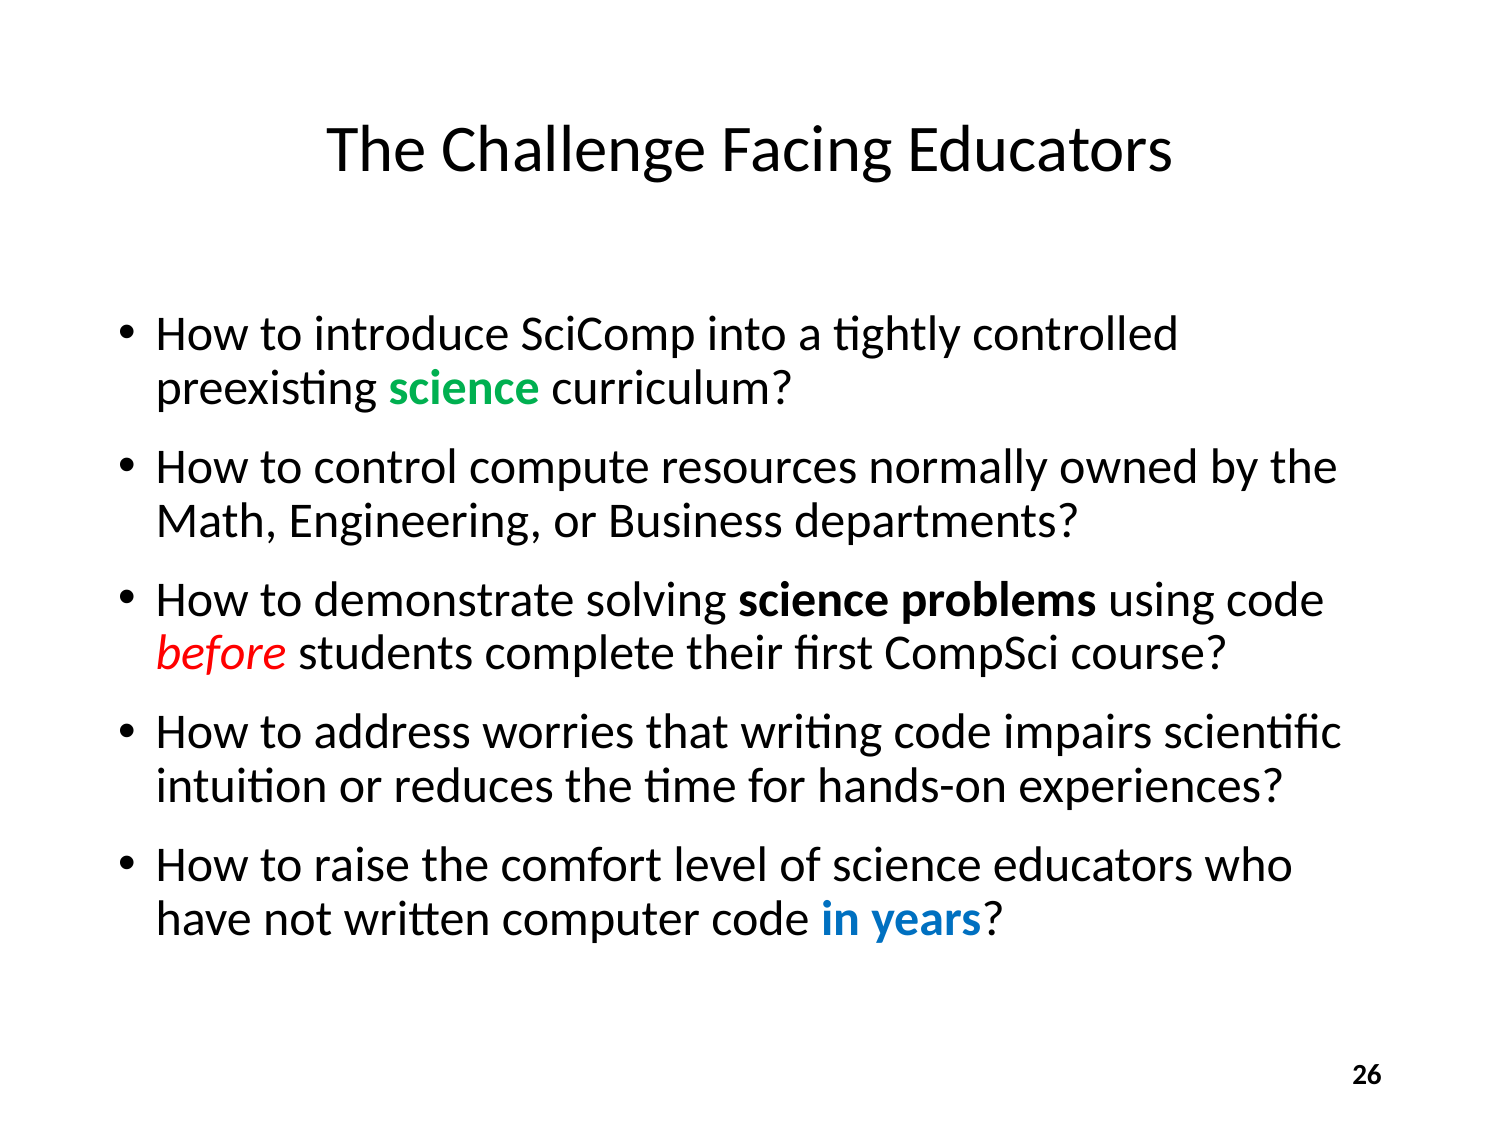

# The Challenge Facing Educators
How to introduce SciComp into a tightly controlled preexisting science curriculum?
How to control compute resources normally owned by the Math, Engineering, or Business departments?
How to demonstrate solving science problems using code before students complete their first CompSci course?
How to address worries that writing code impairs scientific intuition or reduces the time for hands-on experiences?
How to raise the comfort level of science educators who have not written computer code in years?
26